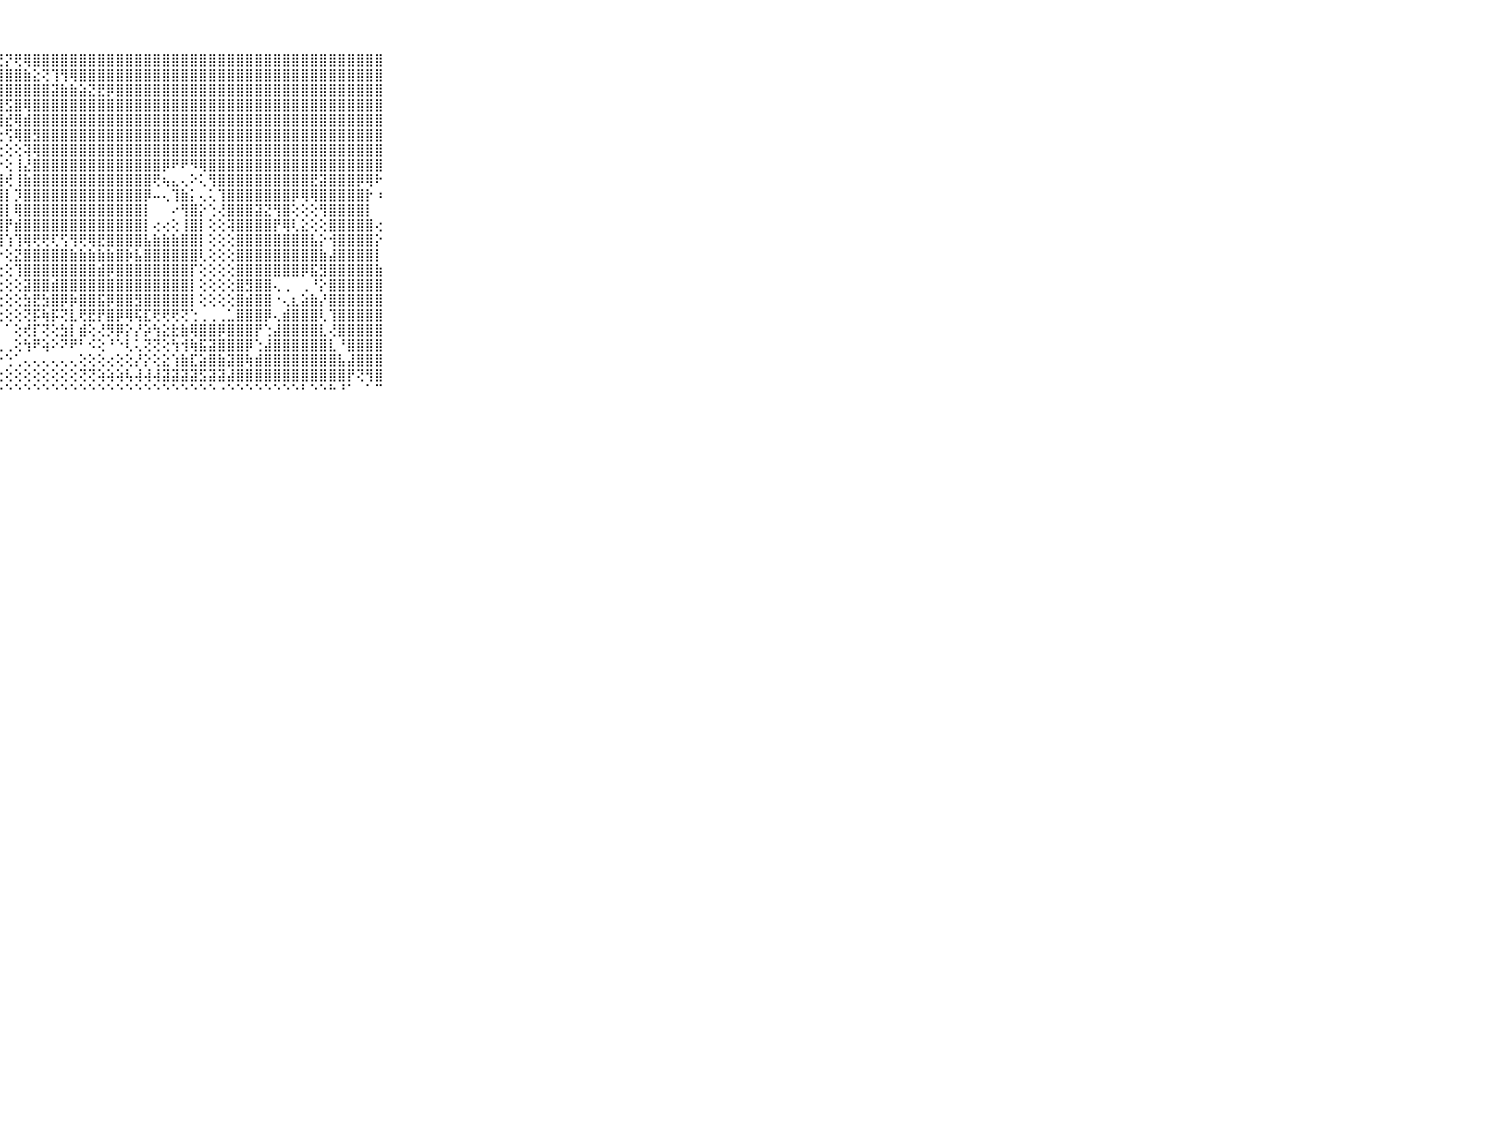

⠀⠀⠀⠀⠀⠀⠀⠀⠀⠀⠀⢕⢏⢕⢝⣽⣗⣽⣿⣾⣿⣿⣿⣿⣿⣿⣵⣝⡝⢟⢿⣿⣿⣿⣿⣿⣿⣿⣿⣿⣿⣿⣿⣿⣿⣿⣿⣿⣿⣿⣿⣿⣿⣿⣿⣿⣿⣿⣿⣿⣿⣿⣿⣿⣿⣿⣿⣿⣿⠀⠀⠀⠀⠀⠀⠀⠀⠀⠀⠀⠀
⠀⠀⠀⠀⠀⠀⠀⠀⠀⠀⠀⢕⢣⢜⡹⢿⣷⢻⢏⢫⢿⣿⣿⣿⣿⣿⣿⣿⣿⣿⣷⣕⢝⢹⢻⢿⣿⣿⣿⣿⣿⣿⣿⣿⣿⣿⣿⣿⣿⣿⣿⣿⣿⣿⣿⣿⣿⣿⣿⣿⣿⣿⣿⣿⣿⣿⣿⣿⣿⠀⠀⠀⠀⠀⠀⠀⠀⠀⠀⠀⠀
⠀⠀⠀⠀⠀⠀⠀⠀⠀⠀⠀⢜⢕⢕⢵⢕⢇⣗⣺⢸⢜⡞⣯⡿⣷⢿⢿⣿⣿⣿⣿⣿⣿⣽⣷⣷⣵⣝⣟⡿⣿⣿⣿⣿⣿⣿⣿⣿⣿⣿⣿⣿⣿⣿⣿⣿⣿⣿⣿⣿⣿⣿⣿⣿⣿⣿⣿⣿⣿⠀⠀⠀⠀⠀⠀⠀⠀⠀⠀⠀⠀
⠀⠀⠀⠀⠀⠀⠀⠀⠀⠀⠀⢕⣱⣵⣾⣽⢟⢏⠕⢇⢜⠝⢏⠹⢽⡿⣿⣽⣫⣿⢿⣿⣿⣿⣿⣿⣿⣿⣿⣿⣿⣿⣿⣿⣿⣿⣿⣿⣿⣿⣿⣿⣿⣿⣿⣿⣿⣿⣿⣿⣿⣿⣿⣿⣿⣿⣿⣿⣿⠀⠀⠀⠀⠀⠀⠀⠀⠀⠀⠀⠀
⠀⠀⠀⠀⠀⠀⠀⠀⠀⠀⠀⢯⠟⠝⠅⢕⢑⠑⢅⣑⢕⢕⢕⢕⢕⢕⢜⢹⣞⢿⣾⣿⣿⣿⣿⣿⣿⣿⣿⣿⣿⣿⣿⣿⣿⣿⣿⣿⣿⣿⣿⣿⣿⣿⣿⣿⣿⣿⣿⣿⣿⣿⣿⣿⣿⣿⣿⣿⣿⠀⠀⠀⠀⠀⠀⠀⠀⠀⠀⠀⠀
⠀⠀⠀⠀⠀⠀⠀⠀⠀⠀⠀⠀⠀⠀⠀⠀⠀⠀⠁⠑⠙⠳⢧⣕⡅⢕⢕⢕⢫⢿⣿⣻⣿⣿⣿⣿⣿⣿⣿⣿⣿⣿⣿⣿⣿⣿⣿⣿⣿⣿⣿⣿⣿⣿⣿⣿⣿⣿⣿⣿⣿⣿⣿⣿⣿⣿⣿⣿⣿⠀⠀⠀⠀⠀⠀⠀⠀⠀⠀⠀⠀
⠀⠀⠀⠀⠀⠀⠀⠀⠀⠀⠀⠙⠛⠒⠖⠴⠄⠀⠀⠀⠀⠀⠀⠝⢿⣧⡕⢕⢕⢕⢽⢿⣿⣿⣿⣿⣿⣿⣿⣿⣿⣿⣿⣿⣿⣿⣿⣿⣿⣿⣿⣿⣿⣿⣿⣿⣿⣿⣿⣿⣿⣿⣿⣿⣿⣿⣿⣿⣿⠀⠀⠀⠀⠀⠀⠀⠀⠀⠀⠀⠀
⠀⠀⠀⠀⠀⠀⠀⠀⠀⠀⠀⠀⠀⠀⠀⠀⠀⠀⠐⠀⠀⠀⠀⠀⠘⢿⣿⡕⢕⢸⣜⣿⣿⣿⣿⣿⣿⣿⣿⣿⣿⣿⣿⣿⣿⡿⠟⠟⠻⢿⣿⣿⣿⣿⣿⣿⣿⣿⣿⣿⣿⣿⣿⣿⣿⣿⣿⣿⣿⠀⠀⠀⠀⠀⠀⠀⠀⠀⠀⠀⠀
⠀⠀⠀⠀⠀⠀⠀⠀⠀⠀⠀⢔⢔⢄⢅⢅⢀⠔⢔⠀⠀⠀⠀⠀⠀⢜⣿⣿⢞⢸⣷⣿⣿⣿⣿⣿⣿⣿⣿⣿⣿⣿⣿⣿⢟⢦⣄⢄⠕⢅⢻⣿⣿⣿⣿⣿⣿⣿⣿⣿⣿⣟⣽⣿⣿⣿⡿⢿⠗⠀⠀⠀⠀⠀⠀⠀⠀⠀⠀⠀⠀
⠀⠀⠀⠀⠀⠀⠀⠀⠀⠀⠀⣿⣷⣷⣵⣵⣕⣕⡕⢕⢕⢄⢄⢀⠄⢔⣿⣿⡇⡹⣿⣿⣿⣿⣿⣿⣿⣿⣿⣿⣿⣿⣿⡿⠤⢄⢹⣷⡅⢄⢅⢹⣿⣿⣿⣿⣿⣿⣿⡿⢿⢿⣿⣿⣿⣿⣿⡗⠰⠀⠀⠀⠀⠀⠀⠀⠀⠀⠀⠀⠀
⠀⠀⠀⠀⠀⠀⠀⠀⠀⠀⠀⣿⣿⣿⣿⣿⣿⣿⣿⣾⣷⣧⣵⣕⢕⢕⣿⣿⡇⢿⣿⣿⣿⣿⣿⣿⣿⣿⣿⣿⣿⣿⣿⡇⠀⠀⠔⢻⣿⡕⢑⢜⣿⣿⣿⣽⣝⢻⣿⢕⢕⢕⢻⣿⣿⣿⣿⡇⠀⠀⠀⠀⠀⠀⠀⠀⠀⠀⠀⠀⠀
⠀⠀⠀⠀⠀⠀⠀⠀⠀⠀⠀⣿⣿⣿⣿⣿⣿⣿⣿⣿⣿⣿⣿⣿⣿⣿⣿⣿⡟⣾⣿⣿⣿⣿⣿⣿⣿⣿⣿⣿⣿⣿⣿⡇⢔⢔⢕⢸⣿⡇⢕⢕⢽⣿⣿⣿⣿⡟⢿⢇⣕⢕⢕⣿⣿⣿⣿⣿⢔⠀⠀⠀⠀⠀⠀⠀⠀⠀⠀⠀⠀
⠀⠀⠀⠀⠀⠀⠀⠀⠀⠀⠀⣿⣿⣿⣿⣿⣿⣿⣿⣿⣿⣿⣿⣿⣿⣿⣿⣿⢱⢹⢿⢟⢟⢏⢫⢻⢟⢿⣟⣿⣿⣿⣿⣧⣷⣷⣷⣿⣿⡇⢕⢕⢕⣿⣿⣿⣿⣿⣿⣿⣿⣧⡕⢺⣿⣿⣿⣿⡕⠀⠀⠀⠀⠀⠀⠀⠀⠀⠀⠀⠀
⠀⠀⠀⠀⠀⠀⠀⠀⠀⠀⠀⣿⣿⣿⣿⣿⣿⣿⣿⣿⣿⣿⣿⣿⣿⣿⣿⡗⢕⣝⣿⣿⣿⣿⣿⣷⣷⣷⣷⣷⣿⡷⣧⣿⣿⣿⣿⣿⣿⢇⢕⢕⢕⣿⣿⣿⣿⣿⣿⣿⣿⣿⣷⣼⣿⣿⣿⣿⡇⠀⠀⠀⠀⠀⠀⠀⠀⠀⠀⠀⠀
⠀⠀⠀⠀⠀⠀⠀⠀⠀⠀⠀⣿⣿⣿⣿⣿⣿⣿⣿⣿⣿⣿⣿⣿⣿⣿⣿⢕⢕⢹⣿⣿⣿⣿⣿⣿⣿⣿⣾⡿⣿⣿⣿⣿⣿⣿⣿⣿⡏⢕⢕⢕⢕⣿⣿⣿⣿⣿⣿⣿⡿⣯⣻⣿⣿⣿⣿⣿⣷⠀⠀⠀⠀⠀⠀⠀⠀⠀⠀⠀⠀
⠀⠀⠀⠀⠀⠀⠀⠀⠀⠀⠀⣿⣿⣿⣿⣿⣿⣿⣿⣿⣿⣿⣿⣿⣿⣿⣿⢕⢕⢕⣽⣿⣿⣾⣿⣿⣿⣿⣿⣿⣿⣿⣿⣿⣿⣿⣿⣿⡇⢕⢕⢕⢕⣿⣻⣿⣿⢄⢀⠀⢀⠘⡕⣿⣿⣿⣿⣿⣿⠀⠀⠀⠀⠀⠀⠀⠀⠀⠀⠀⠀
⠀⠀⠀⠀⠀⠀⠀⠀⠀⠀⠀⣿⣿⣿⣿⣿⣿⣿⣿⣿⣿⣿⣿⣿⣿⣿⡟⢕⢕⢕⣳⣟⣳⣿⡿⡷⣿⣿⣯⡿⣿⣿⣻⣿⣿⣿⣿⣿⡇⢕⢕⢕⢕⣿⣾⣿⣿⠐⢄⣆⣵⣷⡜⣿⣿⣿⣿⣿⣿⠀⠀⠀⠀⠀⠀⠀⠀⠀⠀⠀⠀
⠀⠀⠀⠀⠀⠀⠀⠀⠀⠀⠀⠜⣿⣿⣿⣿⣿⣿⣿⣿⣿⣿⣿⣿⣿⣿⡇⢕⢕⢕⢝⡯⢷⡯⢝⣇⢟⣟⡟⣿⡿⢿⢯⣏⢟⢟⢟⢝⢑⢀⢀⢀⣁⣿⣿⣿⡿⢄⣾⣿⣿⣿⢇⢹⣿⣿⣿⣿⣿⠀⠀⠀⠀⠀⠀⠀⠀⠀⠀⠀⠀
⠀⠀⠀⠀⠀⠀⠀⠀⠀⠀⠀⠀⠝⢿⣿⣿⣿⣿⣿⣿⣿⣿⣿⣿⣿⡿⢇⠁⠁⢕⢞⡏⢝⢕⣳⡇⣾⢕⢜⡻⡿⡕⡜⡵⢳⣕⣗⣷⢿⣿⣿⡿⣿⣿⣿⡟⢑⣼⣿⣿⣿⣿⣇⢜⣿⣿⣿⣿⣿⠀⠀⠀⠀⠀⠀⠀⠀⠀⠀⠀⠀
⠀⠀⠀⠀⠀⠀⠀⠀⠀⠀⠀⢄⣀⡁⢕⢅⢕⢕⠕⢕⢕⢕⢕⢕⠕⢑⢀⢄⢀⢕⢳⠟⢵⠕⠝⠟⠃⠪⢕⠘⠑⢇⢅⢝⢝⢕⢳⢺⢷⣯⣽⣿⣿⣿⡿⢑⣼⣿⣿⣿⣿⣿⣿⣇⠘⣿⣿⣿⣿⠀⠀⠀⠀⠀⠀⠀⠀⠀⠀⠀⠀
⠀⠀⠀⠀⠀⠀⠀⠀⠀⠀⠀⠄⢅⢵⢄⢄⢄⢔⢔⡰⢔⢗⠳⠇⠞⠕⠘⠑⢑⢁⢄⢄⢄⢄⢄⢄⢕⢕⢕⢔⢕⢕⡜⡕⢕⣕⢱⣷⣏⣵⣿⣷⣽⣿⢷⣾⣿⣿⣿⣿⣿⣿⣿⣿⣧⣼⣿⣿⣿⠀⠀⠀⠀⠀⠀⠀⠀⠀⠀⠀⠀
⠀⠀⠀⠀⠀⠀⠀⠀⠀⠀⠀⠗⠓⢚⠃⠑⠑⠁⢁⢅⢄⢄⢄⢄⢔⢔⢕⢕⢕⢕⢕⢕⢕⢕⢕⢕⢝⢝⢵⢵⢵⢧⢼⢼⢼⣽⣽⣽⣽⣫⣽⣽⣼⣿⣿⣿⣿⣿⣿⣿⣿⣿⣿⣿⣿⡟⢝⢻⣿⠀⠀⠀⠀⠀⠀⠀⠀⠀⠀⠀⠀
⠀⠀⠀⠀⠀⠀⠀⠀⠀⠀⠀⠀⠀⠀⠀⠀⠀⠀⠑⠑⠑⠑⠑⠑⠑⠑⠑⠑⠑⠑⠑⠑⠑⠑⠑⠑⠑⠑⠑⠑⠑⠑⠑⠑⠑⠑⠑⠑⠑⠑⠑⠐⠑⠑⠑⠑⠑⠑⠑⠑⠃⠑⠑⠓⠘⠁⠀⠁⠉⠀⠀⠀⠀⠀⠀⠀⠀⠀⠀⠀⠀